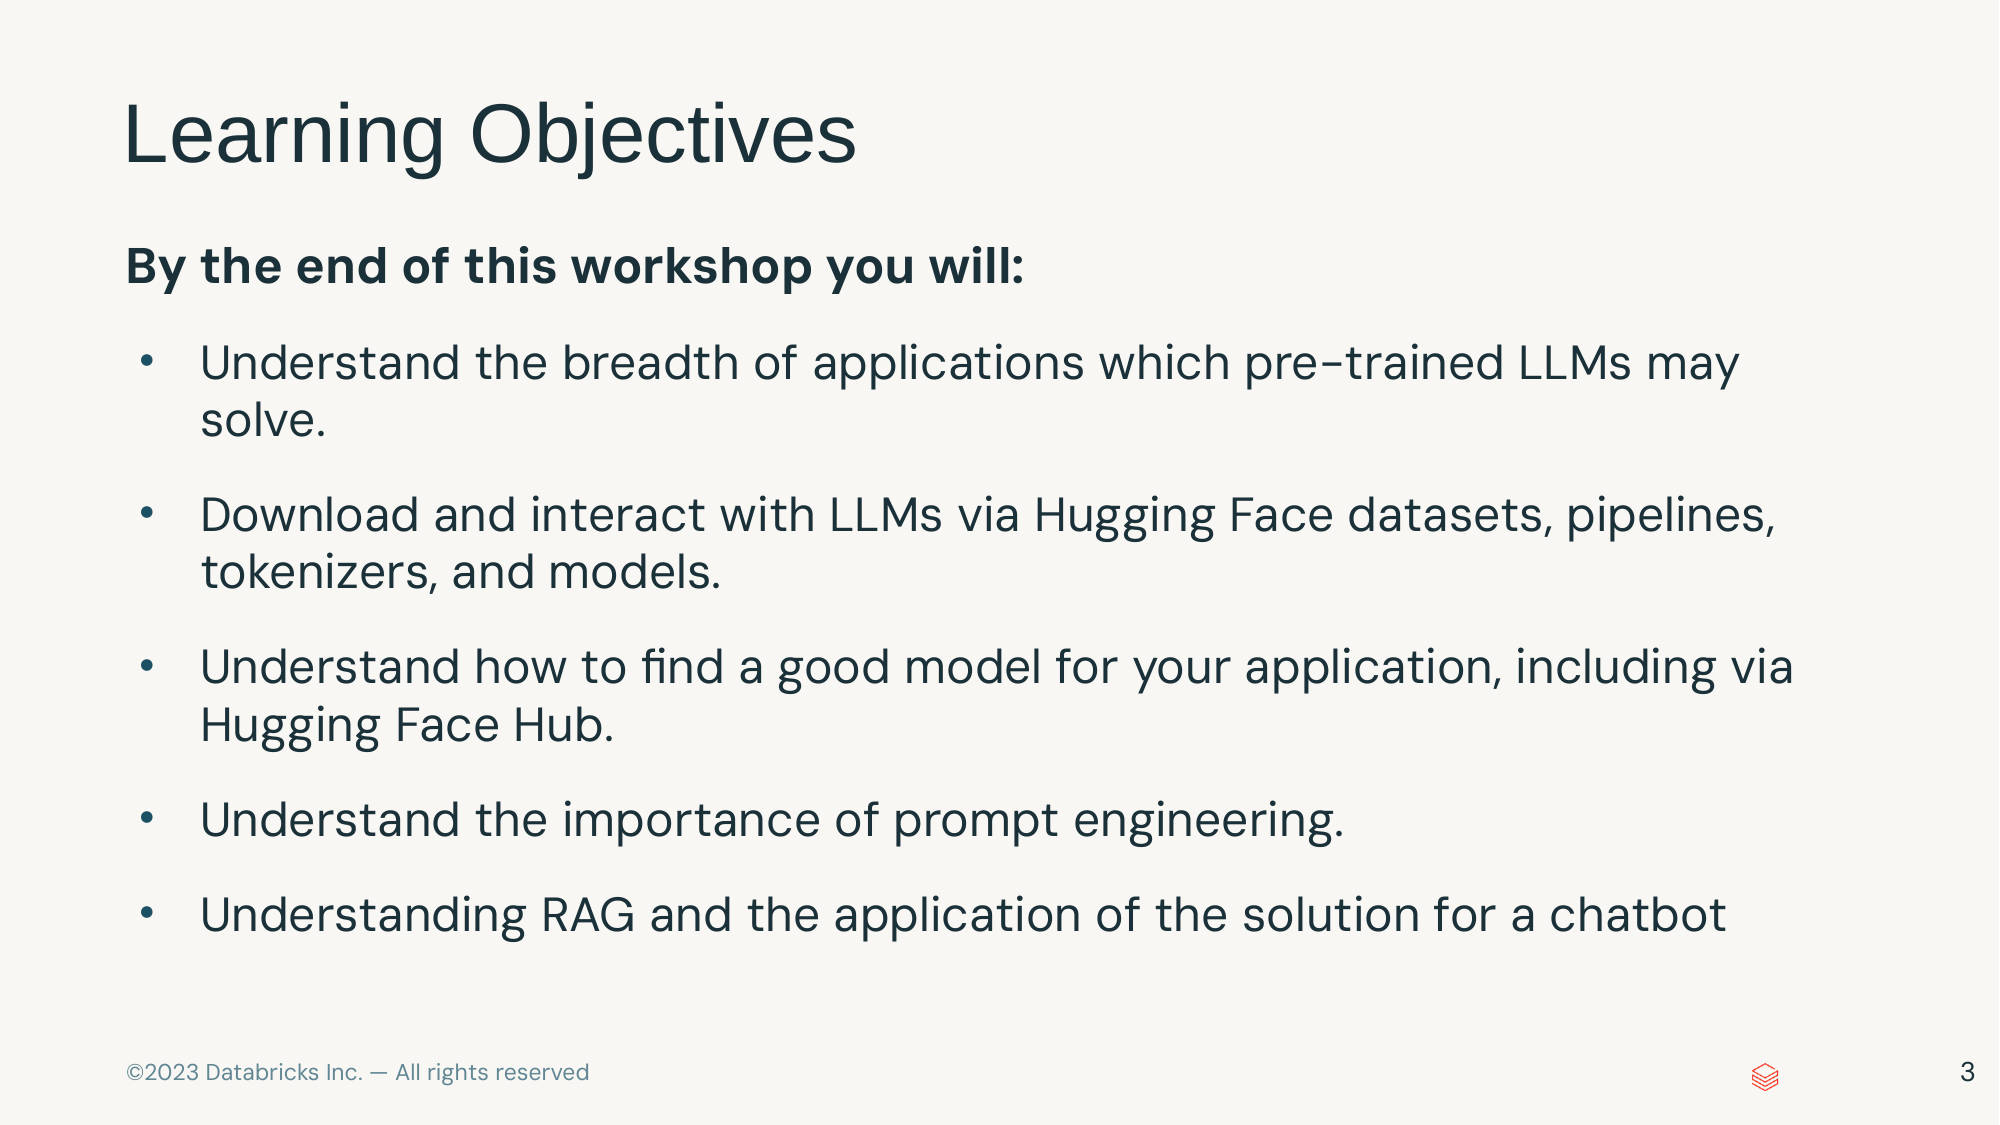

# Learning Objectives
By the end of this workshop you will:
Understand the breadth of applications which pre-trained LLMs may solve.
Download and interact with LLMs via Hugging Face datasets, pipelines, tokenizers, and models.
Understand how to find a good model for your application, including via Hugging Face Hub.
Understand the importance of prompt engineering.
Understanding RAG and the application of the solution for a chatbot
3